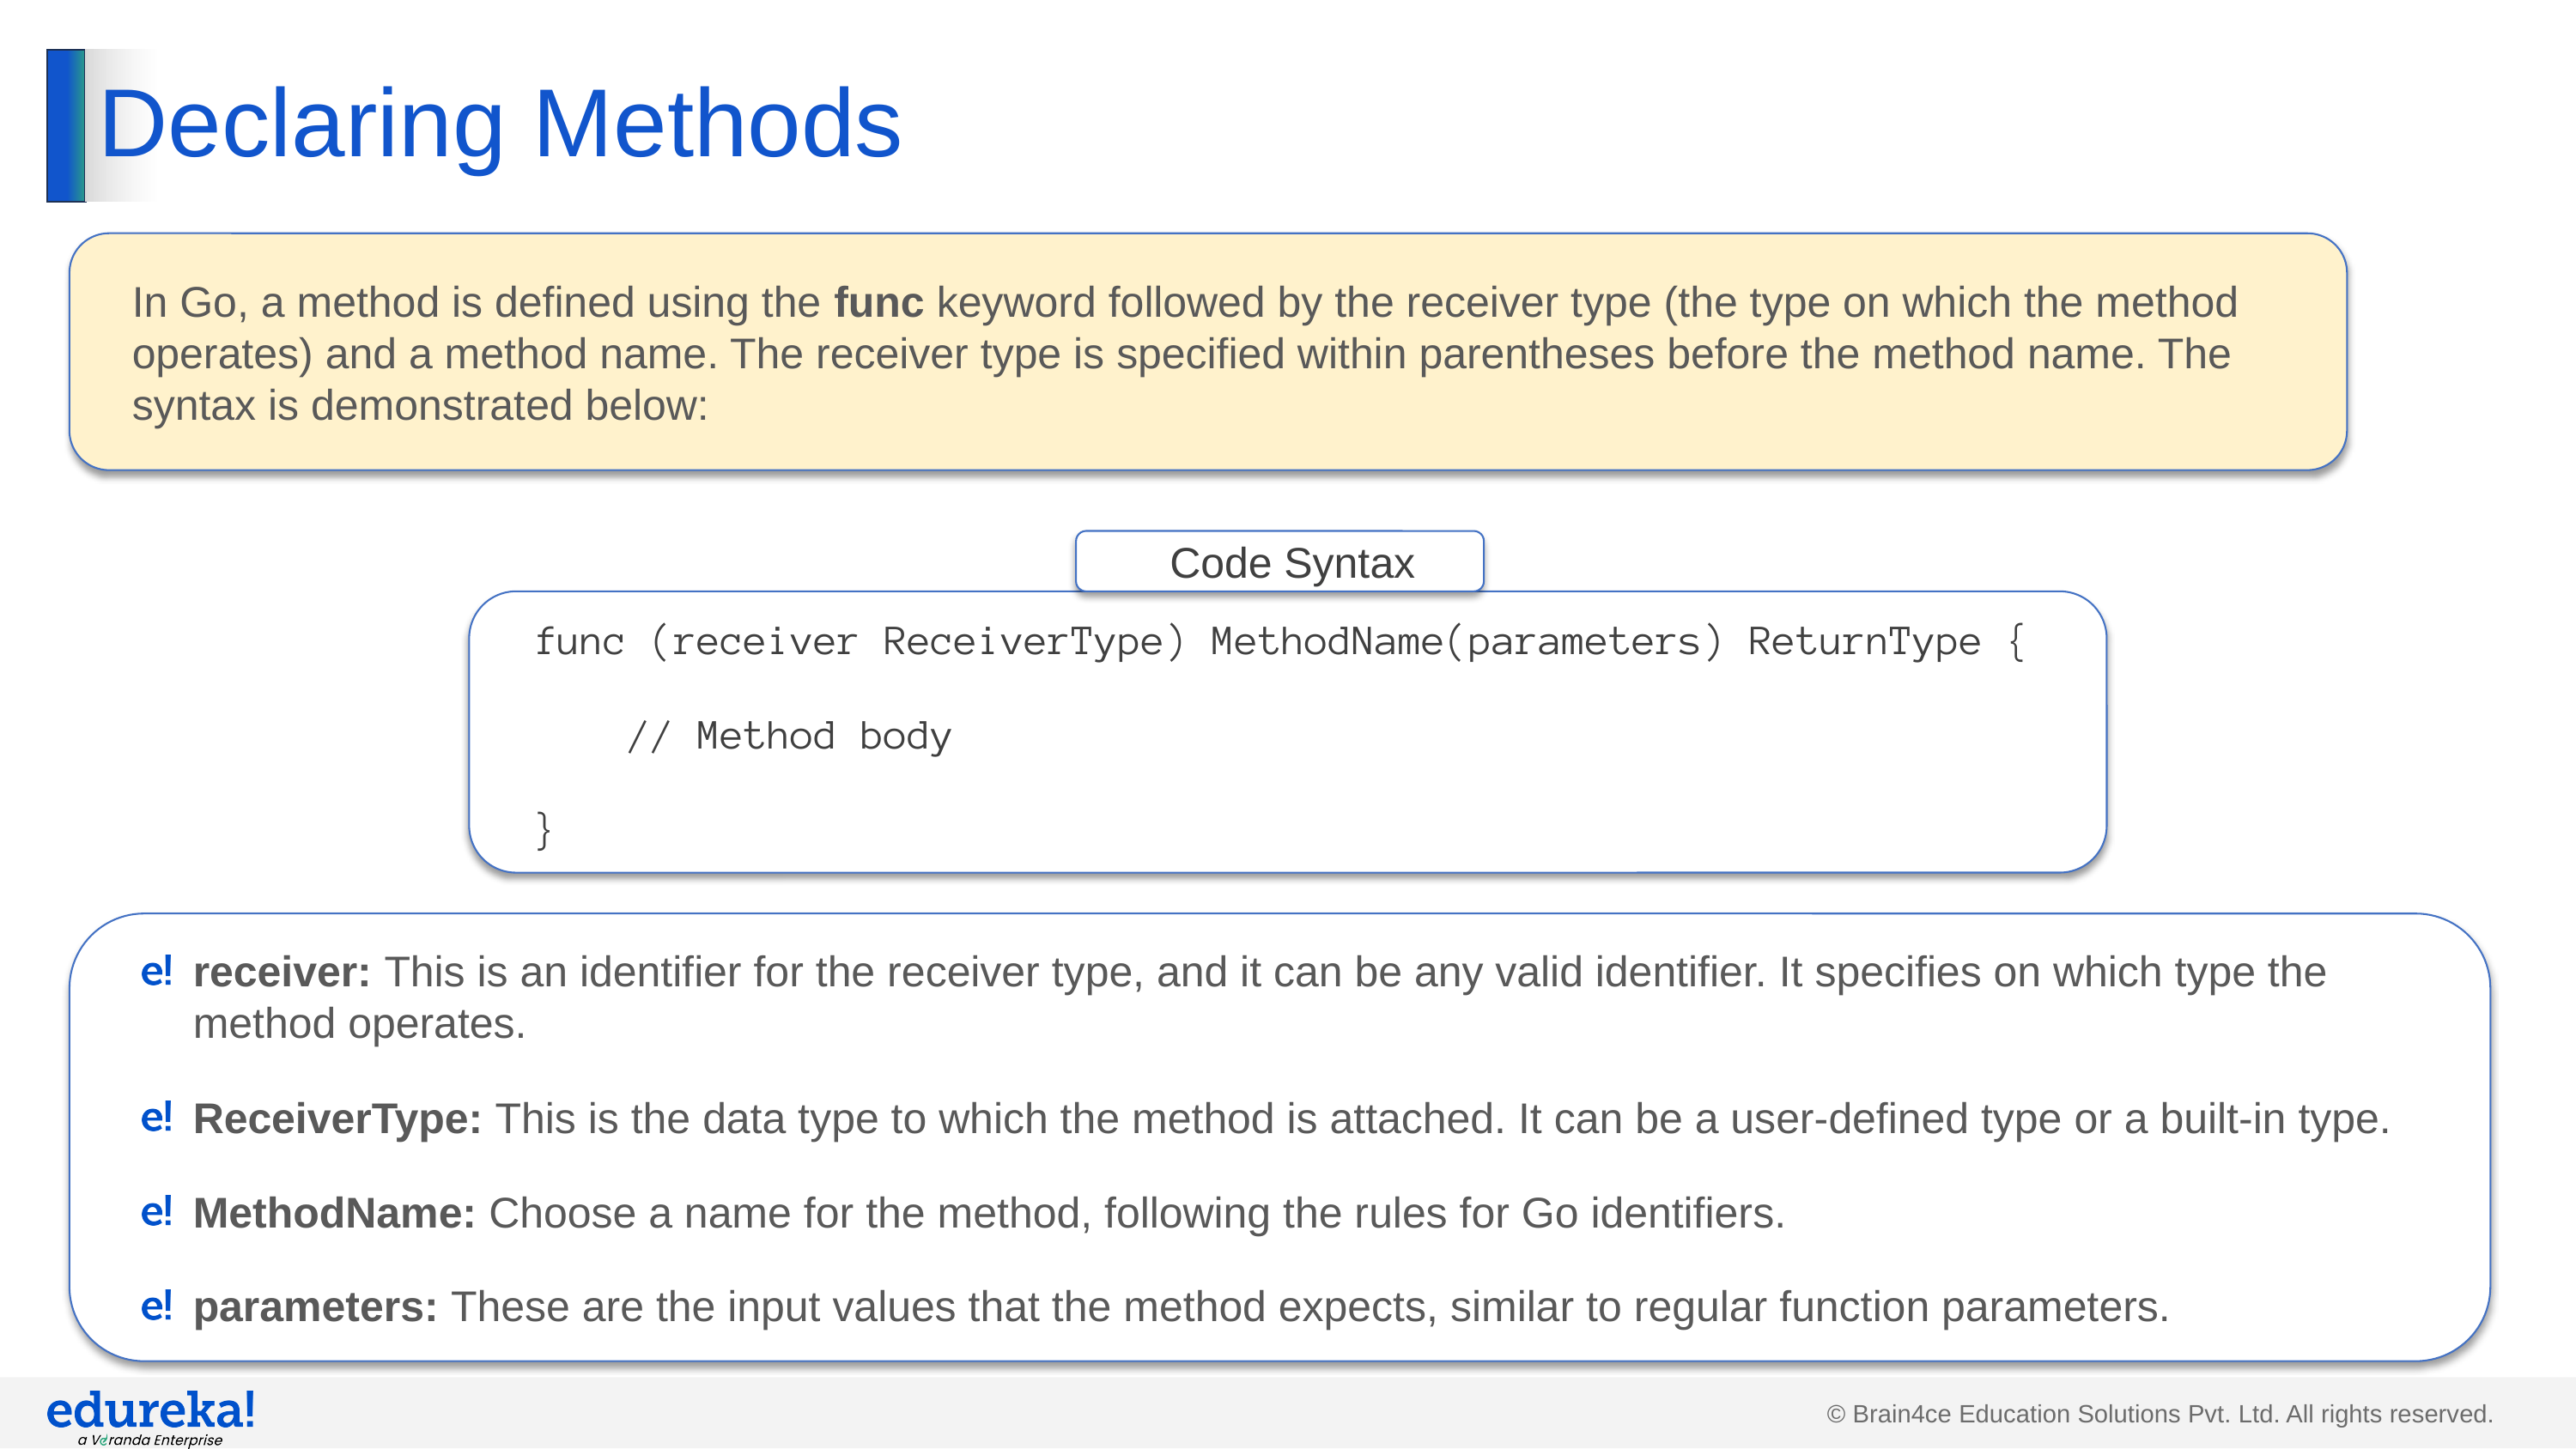

# Declaring Methods
In Go, a method is defined using the func keyword followed by the receiver type (the type on which the method operates) and a method name. The receiver type is specified within parentheses before the method name. The syntax is demonstrated below:
Code Syntax
func (receiver ReceiverType) MethodName(parameters) ReturnType {
    // Method body
}
receiver: This is an identifier for the receiver type, and it can be any valid identifier. It specifies on which type the method operates.
ReceiverType: This is the data type to which the method is attached. It can be a user-defined type or a built-in type.
MethodName: Choose a name for the method, following the rules for Go identifiers.
parameters: These are the input values that the method expects, similar to regular function parameters.